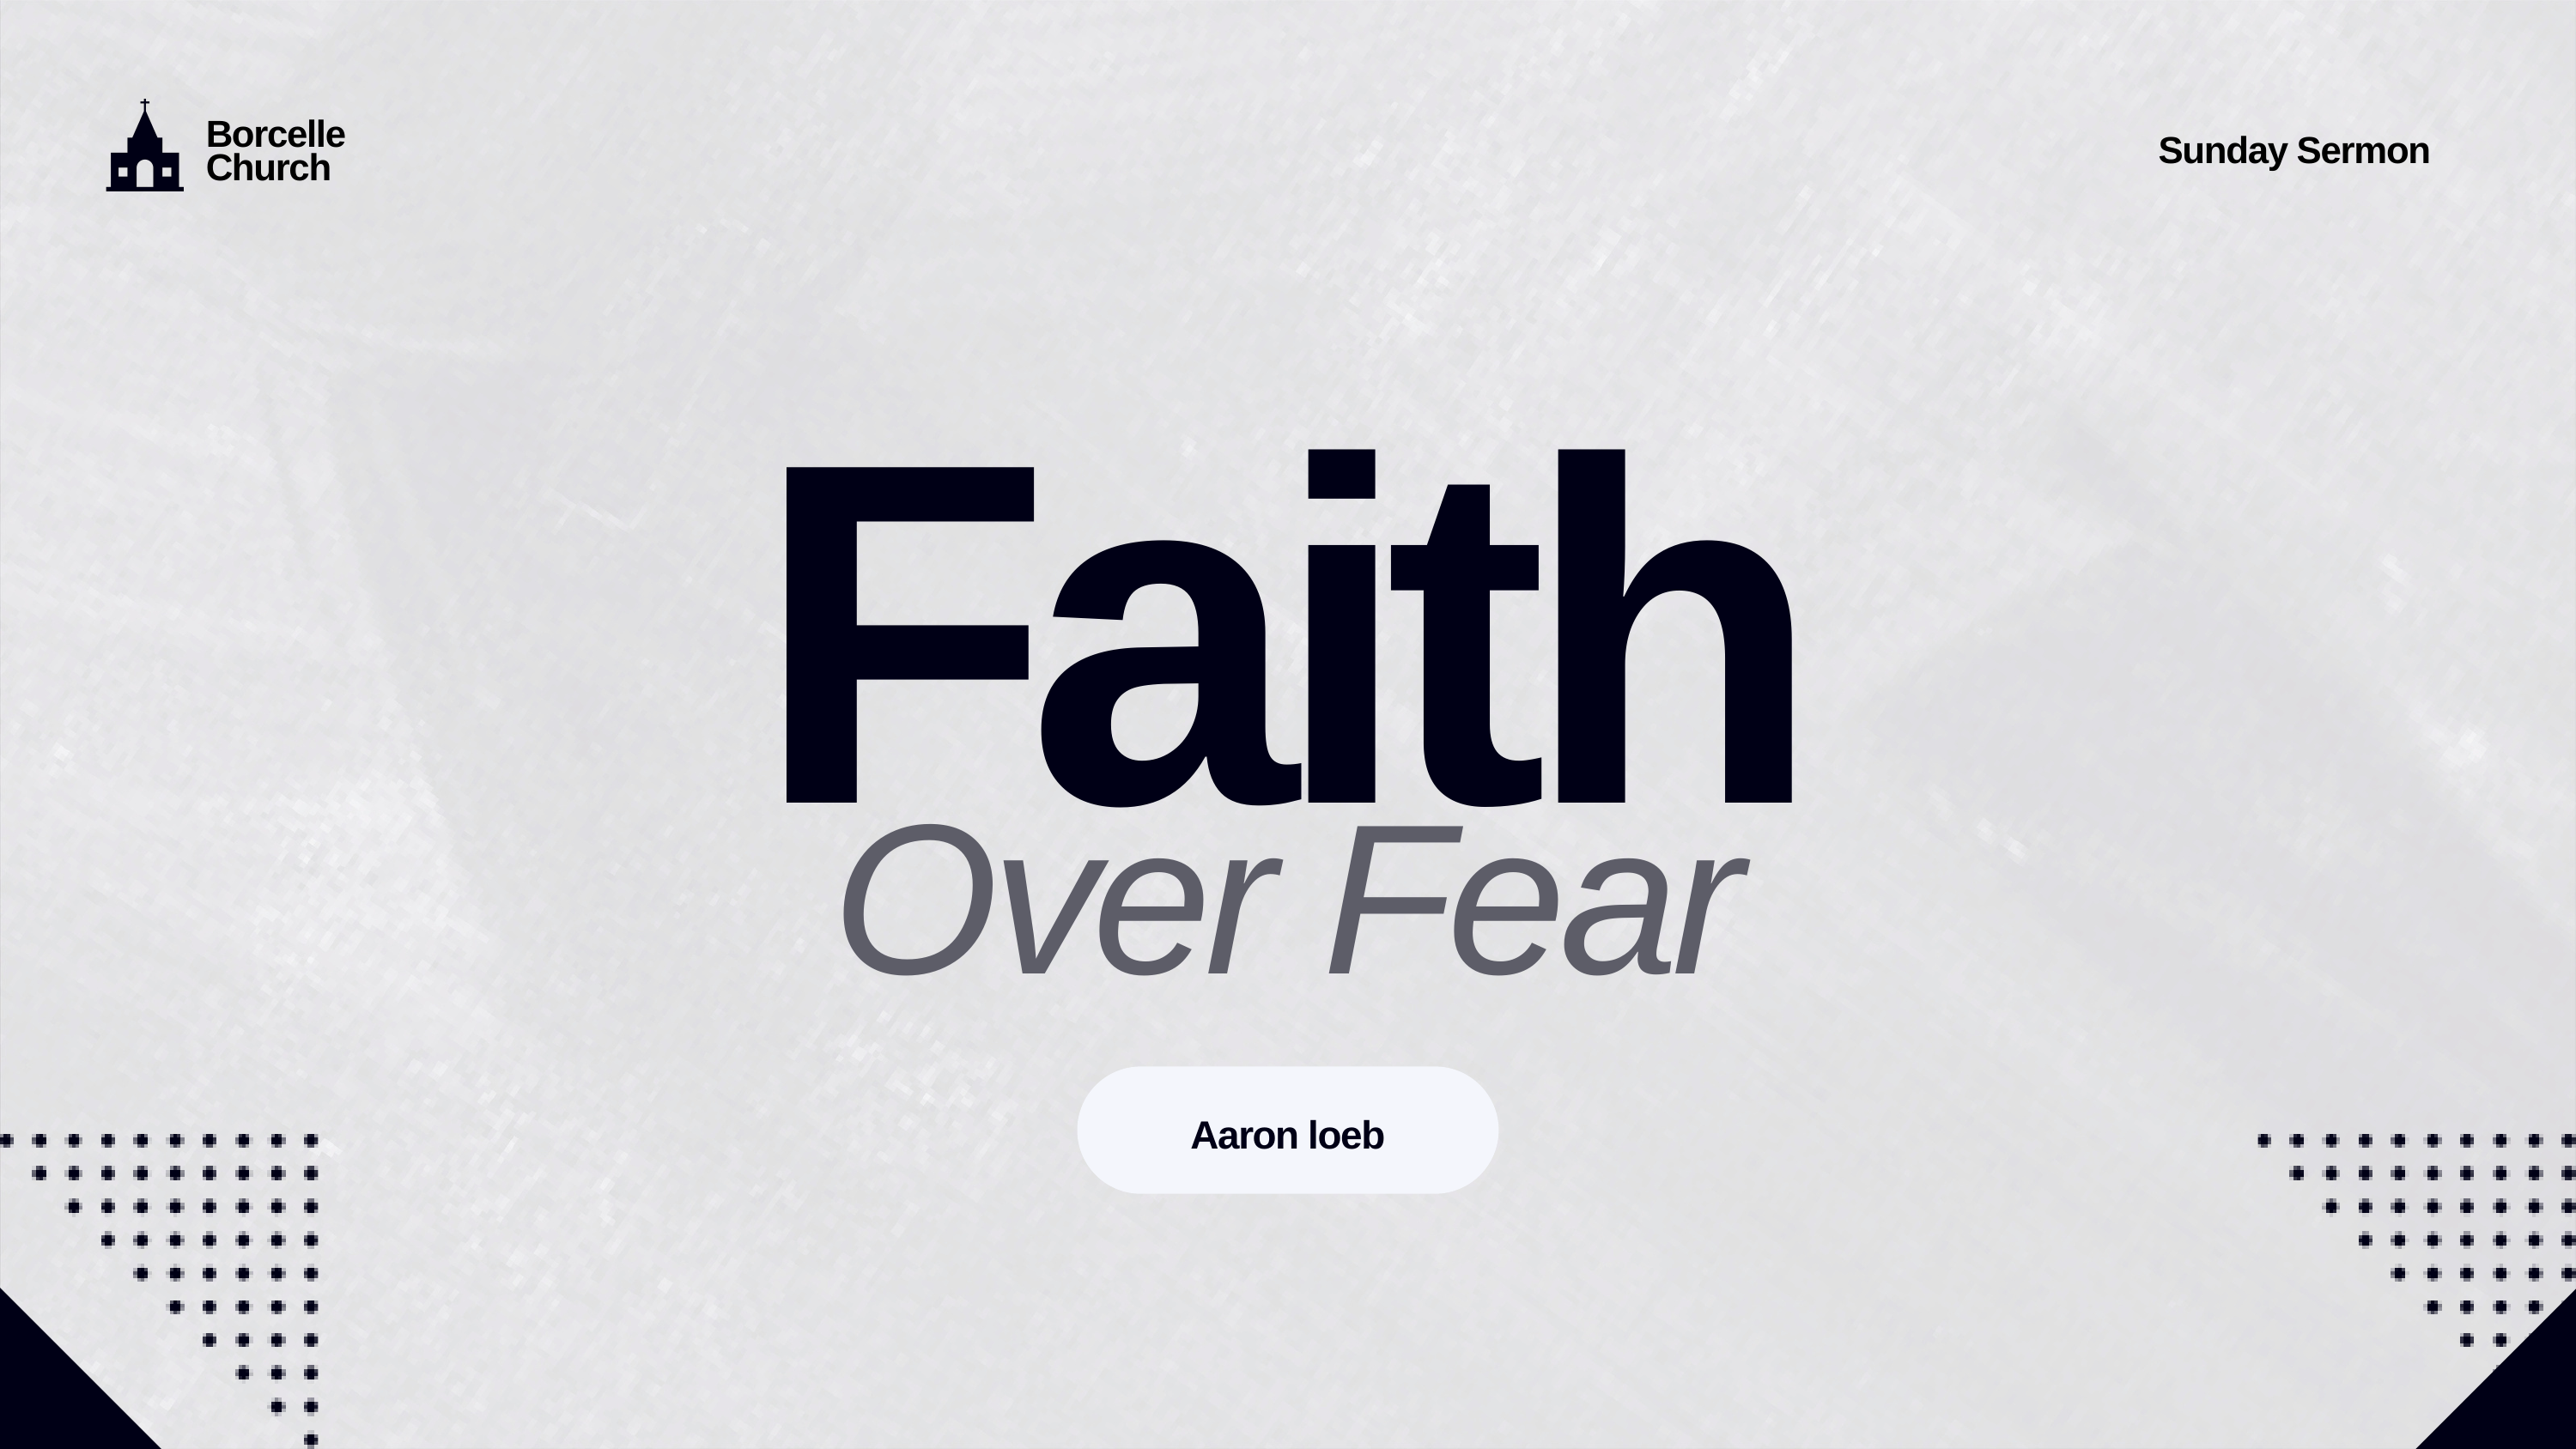

Borcelle
Church
Sunday Sermon
Faith
Over Fear

Aaron loeb